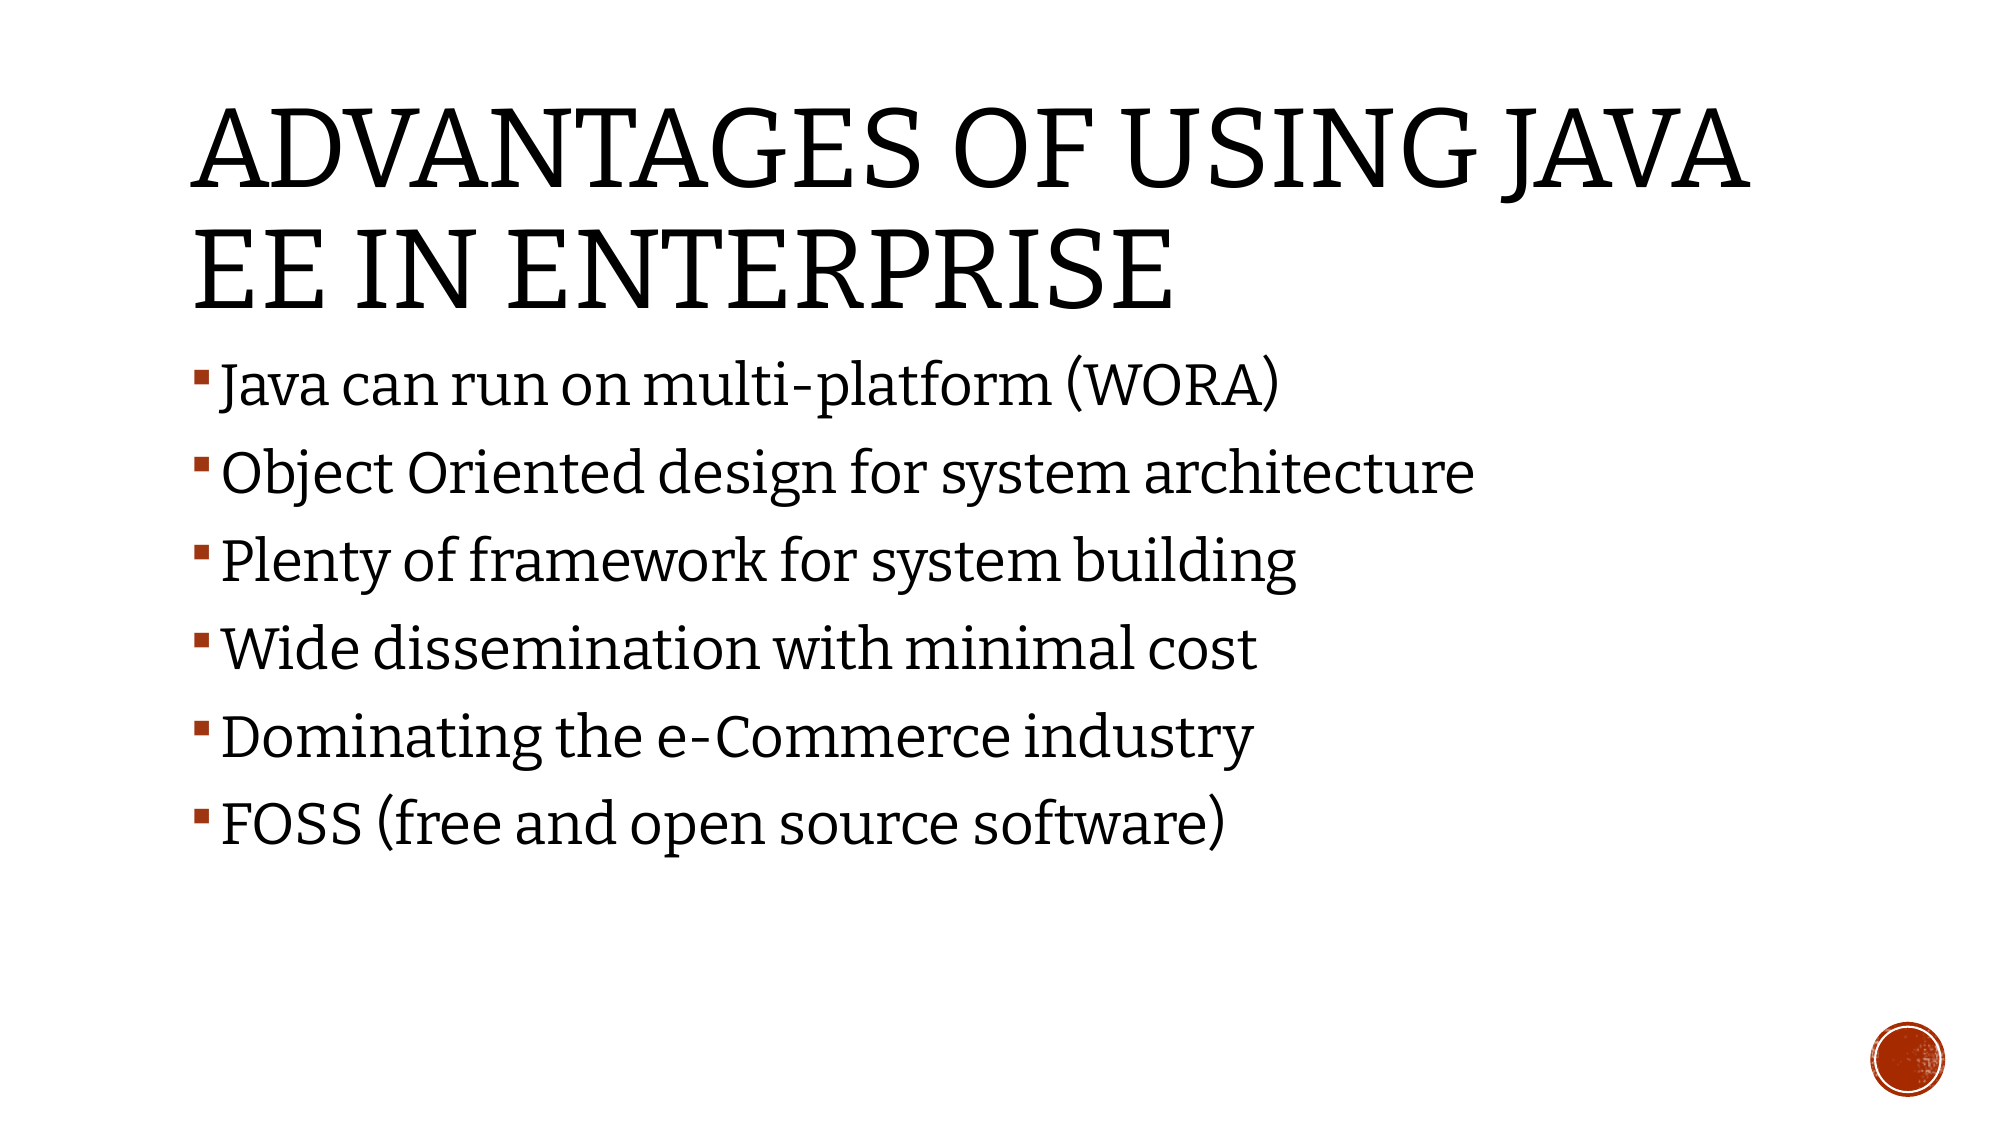

# Advantages of using Java EE in Enterprise
Java can run on multi-platform (WORA)
Object Oriented design for system architecture
Plenty of framework for system building
Wide dissemination with minimal cost
Dominating the e-Commerce industry
FOSS (free and open source software)